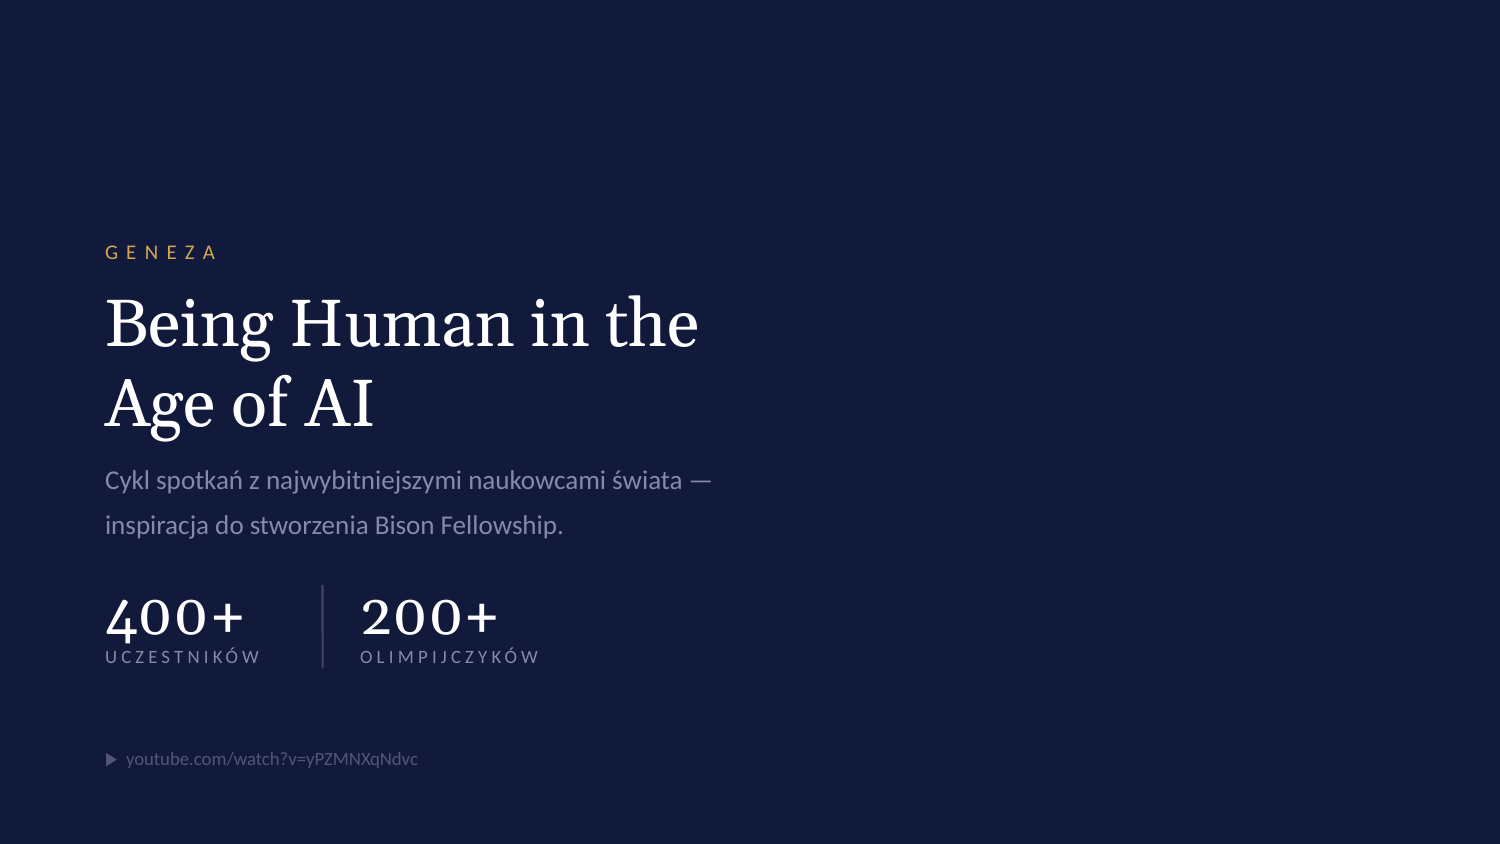

GENEZA
Being Human in the Age of AI
Cykl spotkań z najwybitniejszymi naukowcami świata — inspiracja do stworzenia Bison Fellowship.
400+
200+

UCZESTNIKÓW
OLIMPIJCZYKÓW
▶  youtube.com/watch?v=yPZMNXqNdvc